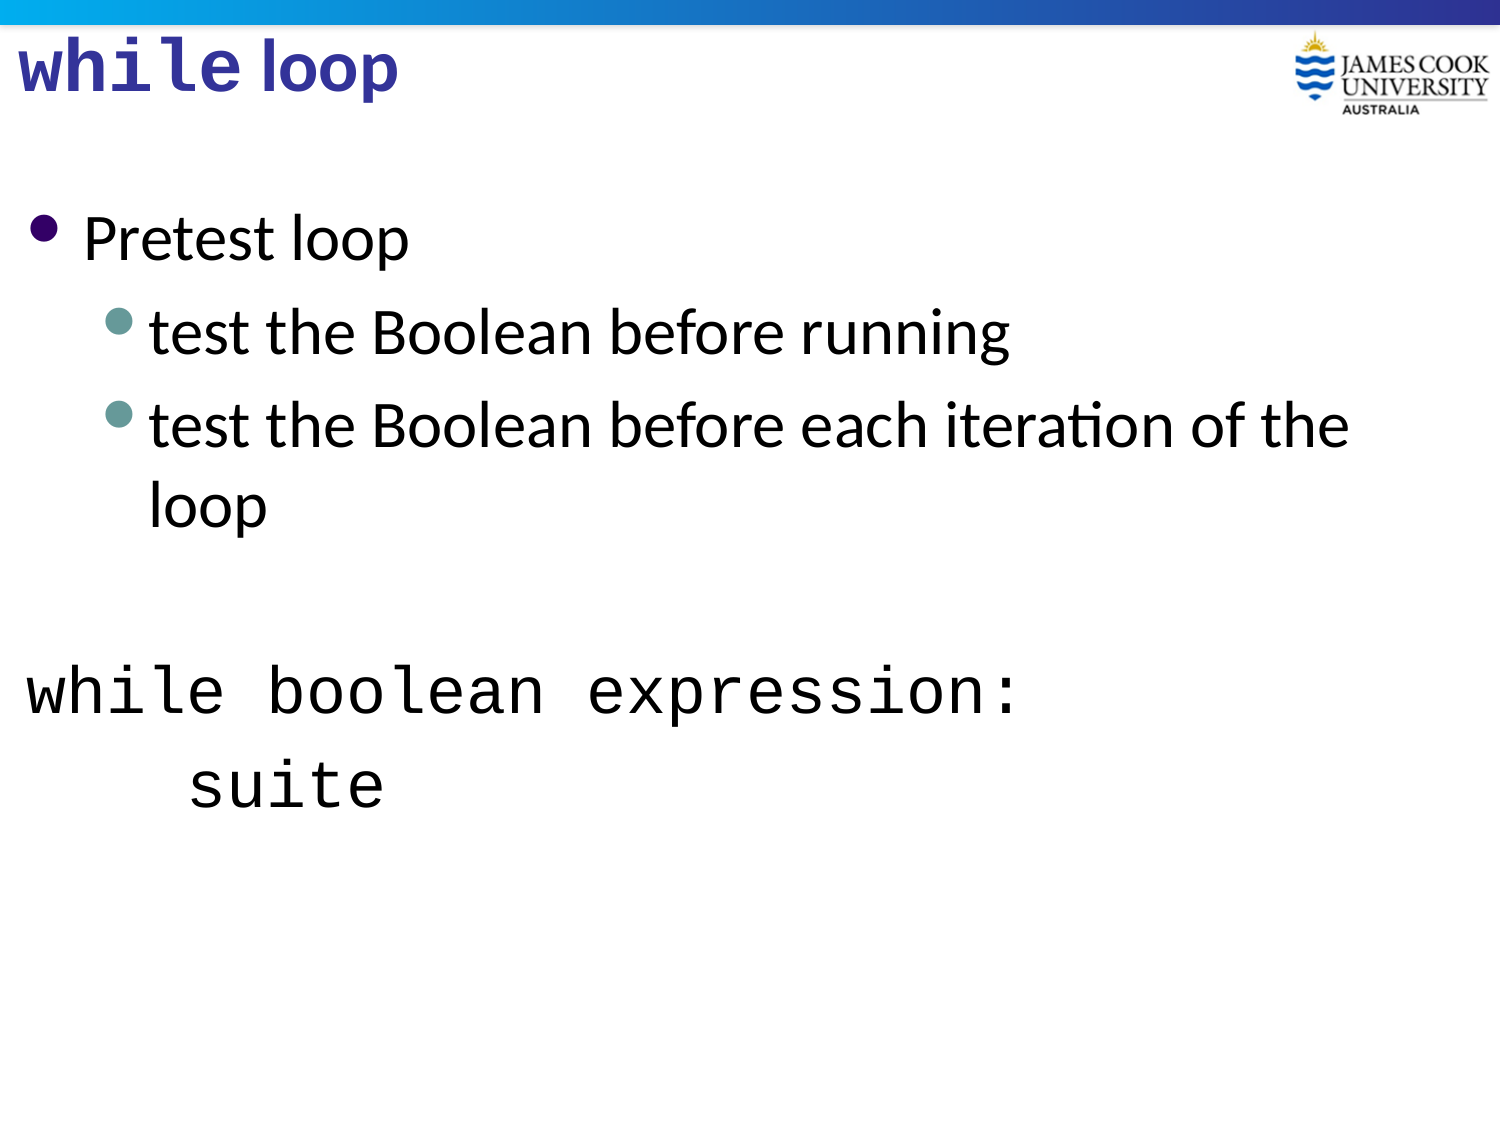

# while loop
Pretest loop
test the Boolean before running
test the Boolean before each iteration of the loop

while boolean expression:
    suite